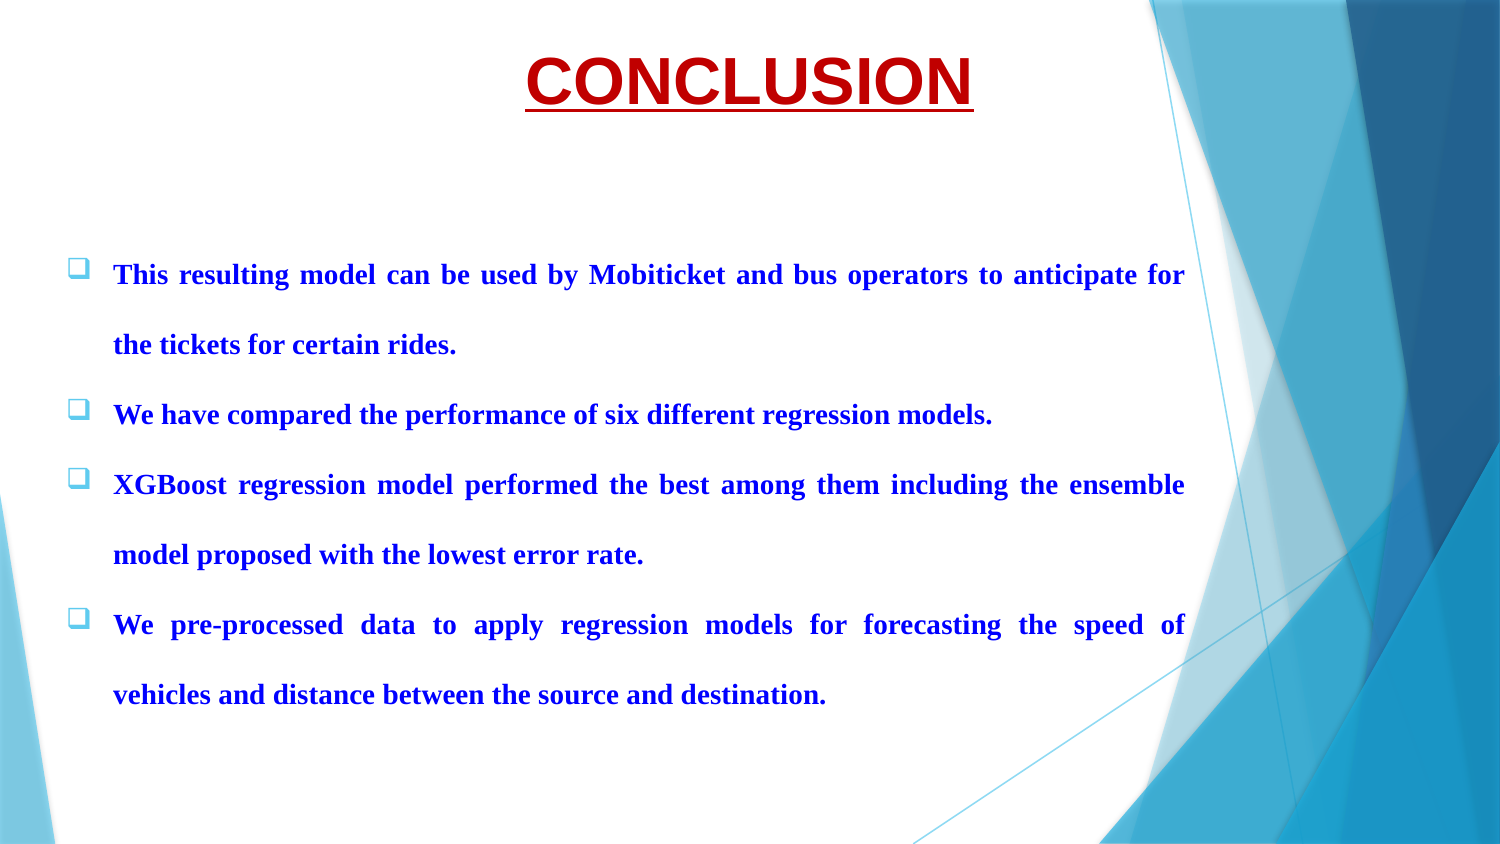

# CONCLUSION
This resulting model can be used by Mobiticket and bus operators to anticipate for the tickets for certain rides.
We have compared the performance of six different regression models.
XGBoost regression model performed the best among them including the ensemble model proposed with the lowest error rate.
We pre-processed data to apply regression models for forecasting the speed of vehicles and distance between the source and destination.